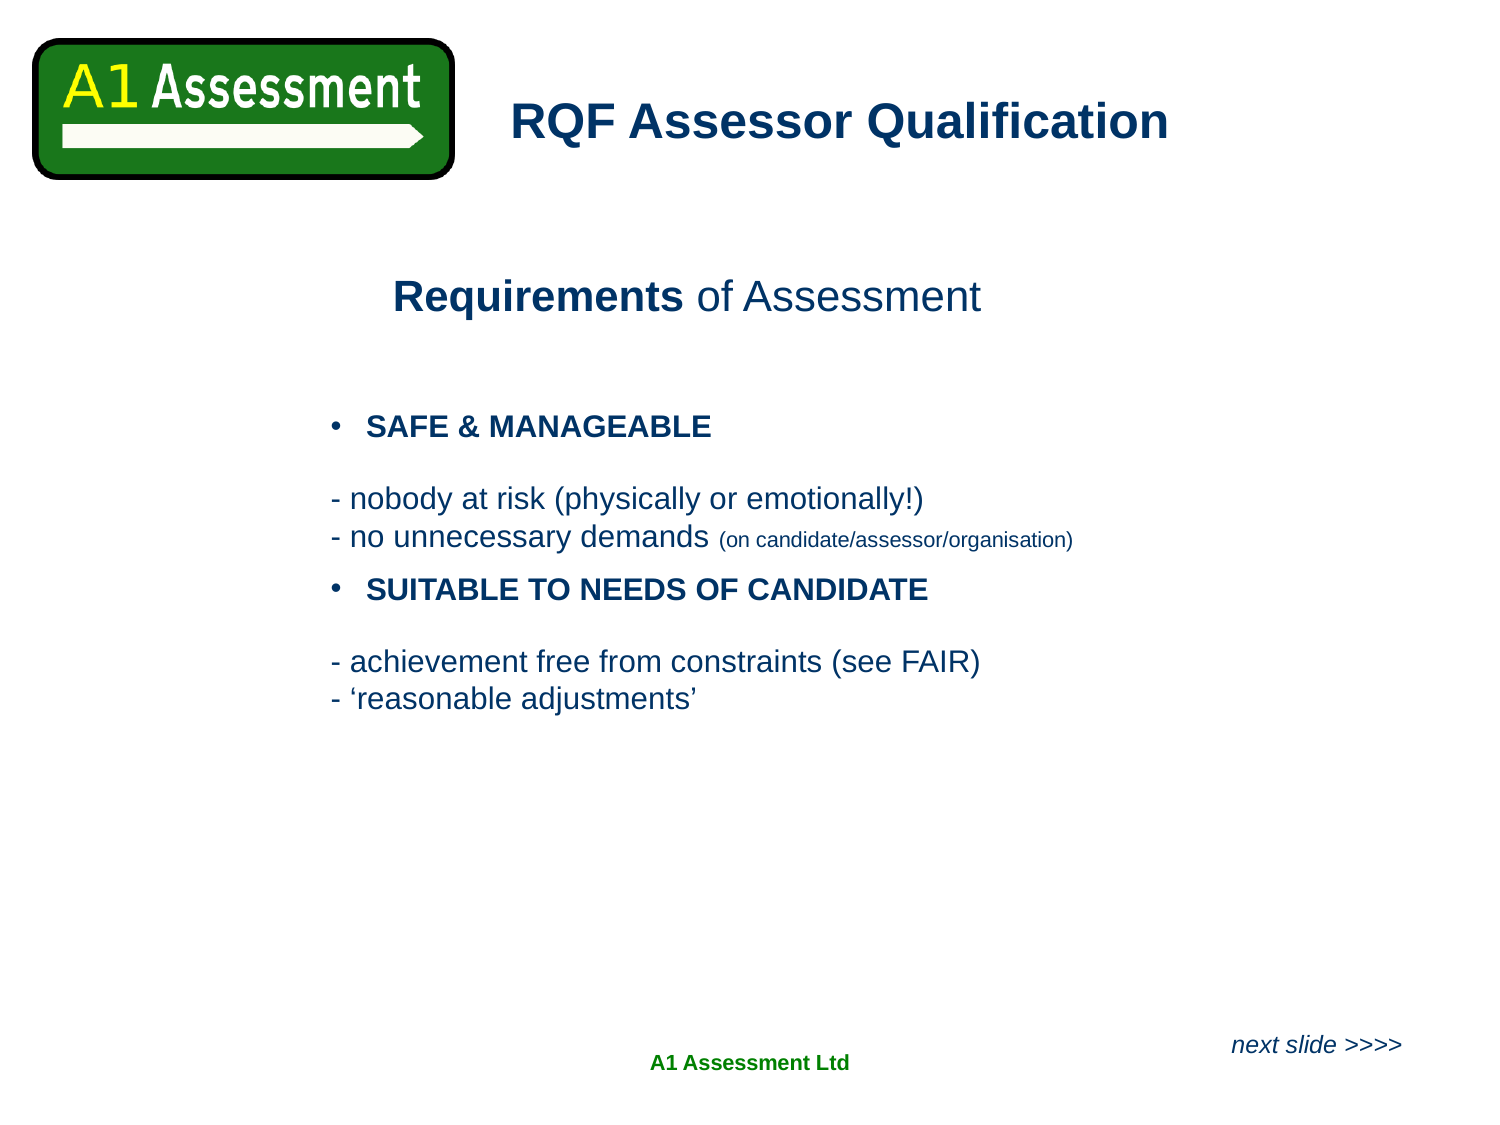

RQF Assessor Qualification
# Requirements of Assessment

SAFE & MANAGEABLE
- nobody at risk (physically or emotionally!)
- no unnecessary demands (on candidate/assessor/organisation)
SUITABLE TO NEEDS OF CANDIDATE
- achievement free from constraints (see FAIR)
- ‘reasonable adjustments’

next slide >>>>
A1 Assessment Ltd